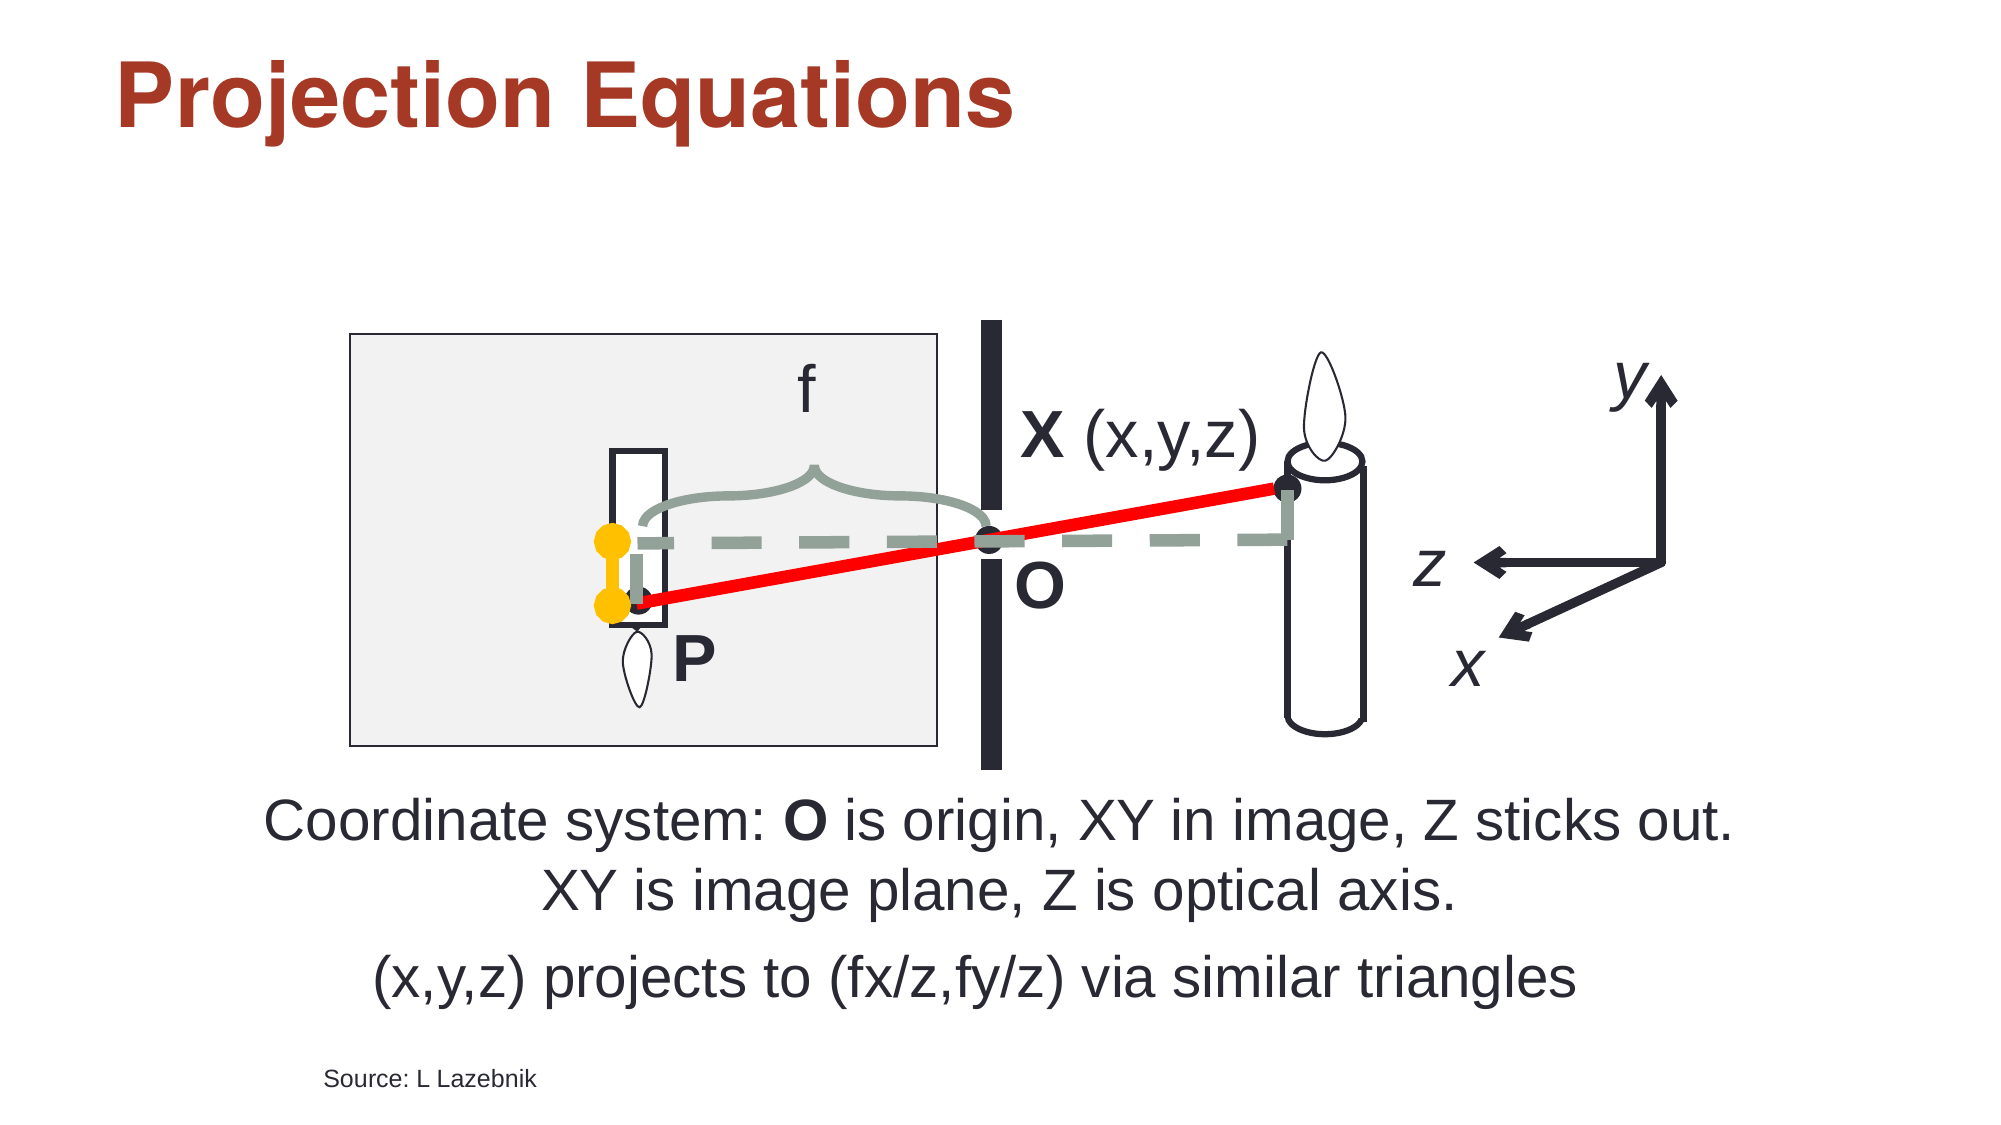

# Projection Equations

y
z
x

f

X (x,y,z)

O

P
Coordinate system: O is origin, XY in image, Z sticks out.
XY is image plane, Z is optical axis.
(x,y,z) projects to (fx/z,fy/z) via similar triangles
Source: L Lazebnik